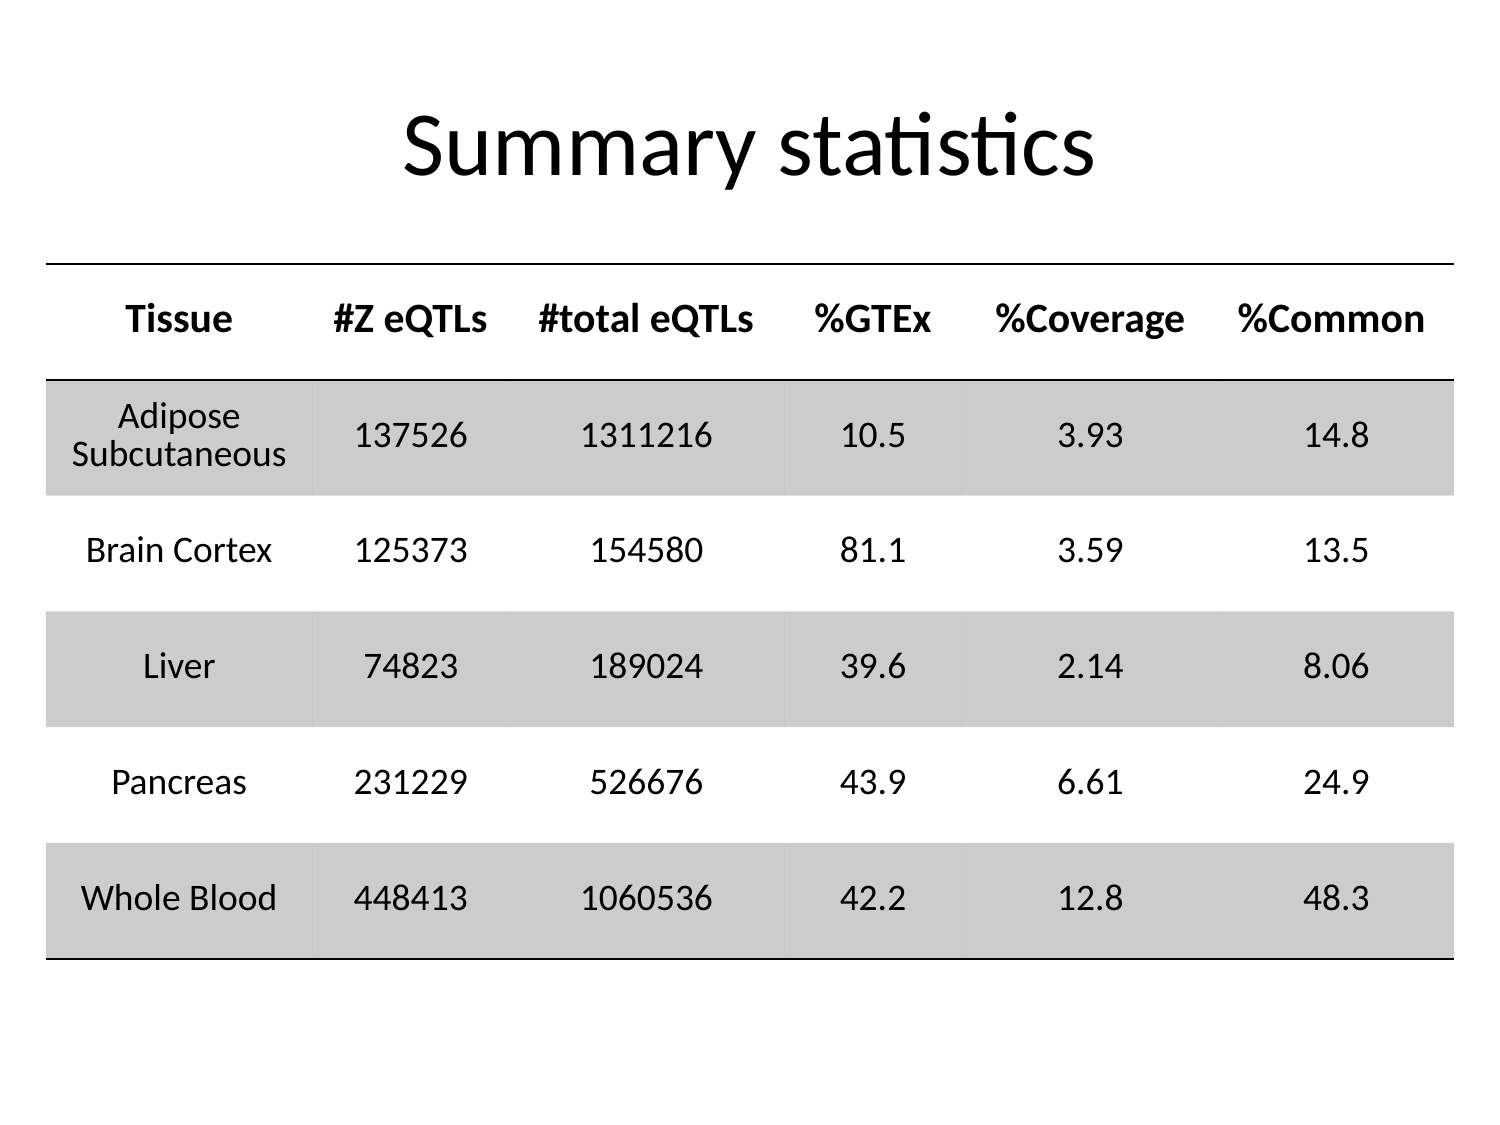

# Summary statistics
| Tissue | #Z eQTLs | #total eQTLs | %GTEx | %Coverage | %Common |
| --- | --- | --- | --- | --- | --- |
| Adipose Subcutaneous | 137526 | 1311216 | 10.5 | 3.93 | 14.8 |
| Brain Cortex | 125373 | 154580 | 81.1 | 3.59 | 13.5 |
| Liver | 74823 | 189024 | 39.6 | 2.14 | 8.06 |
| Pancreas | 231229 | 526676 | 43.9 | 6.61 | 24.9 |
| Whole Blood | 448413 | 1060536 | 42.2 | 12.8 | 48.3 |